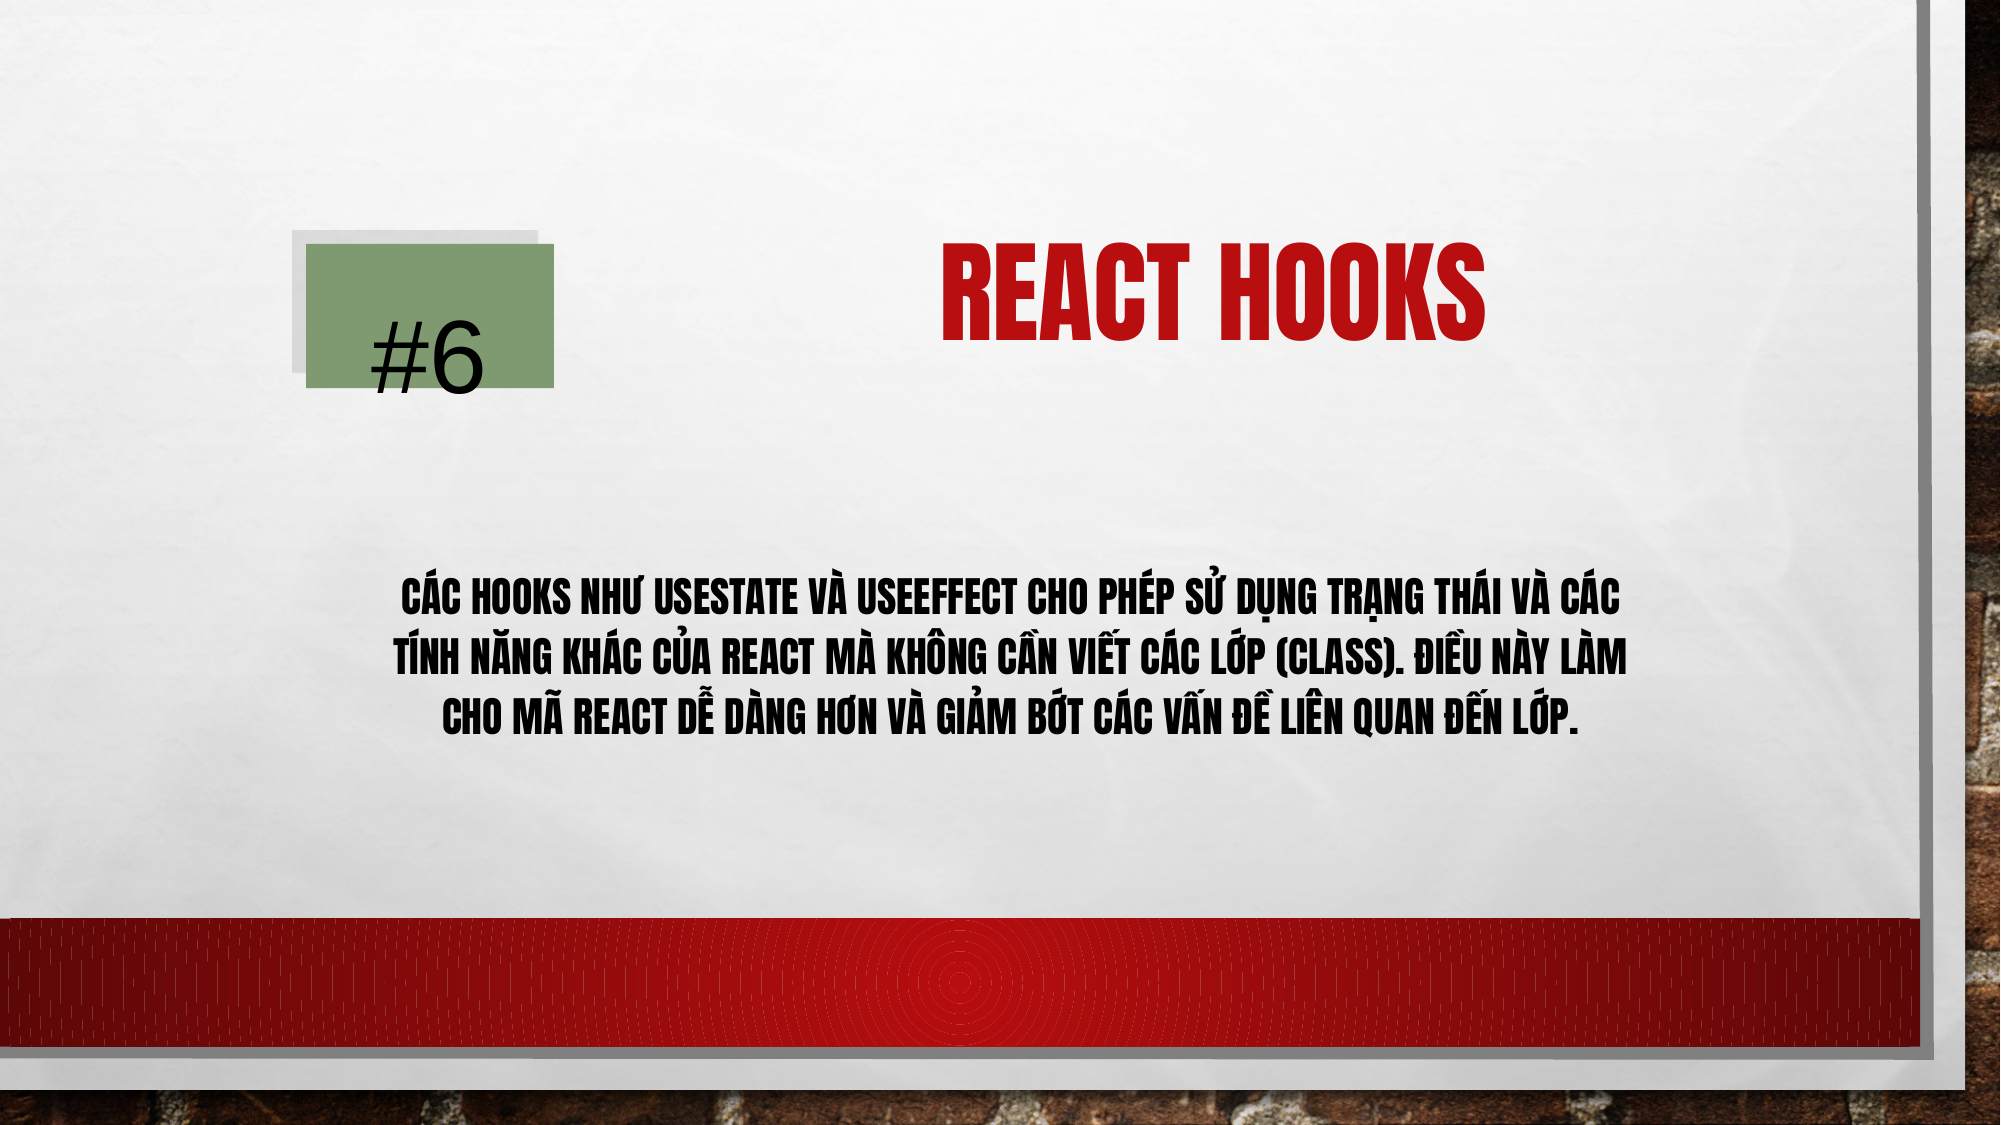

# React Hooks
#6
Các hooks như useState và useEffect cho phép sử dụng trạng thái và các tính năng khác của React mà không cần viết các lớp (class). Điều này làm cho mã React dễ dàng hơn và giảm bớt các vấn đề liên quan đến lớp.